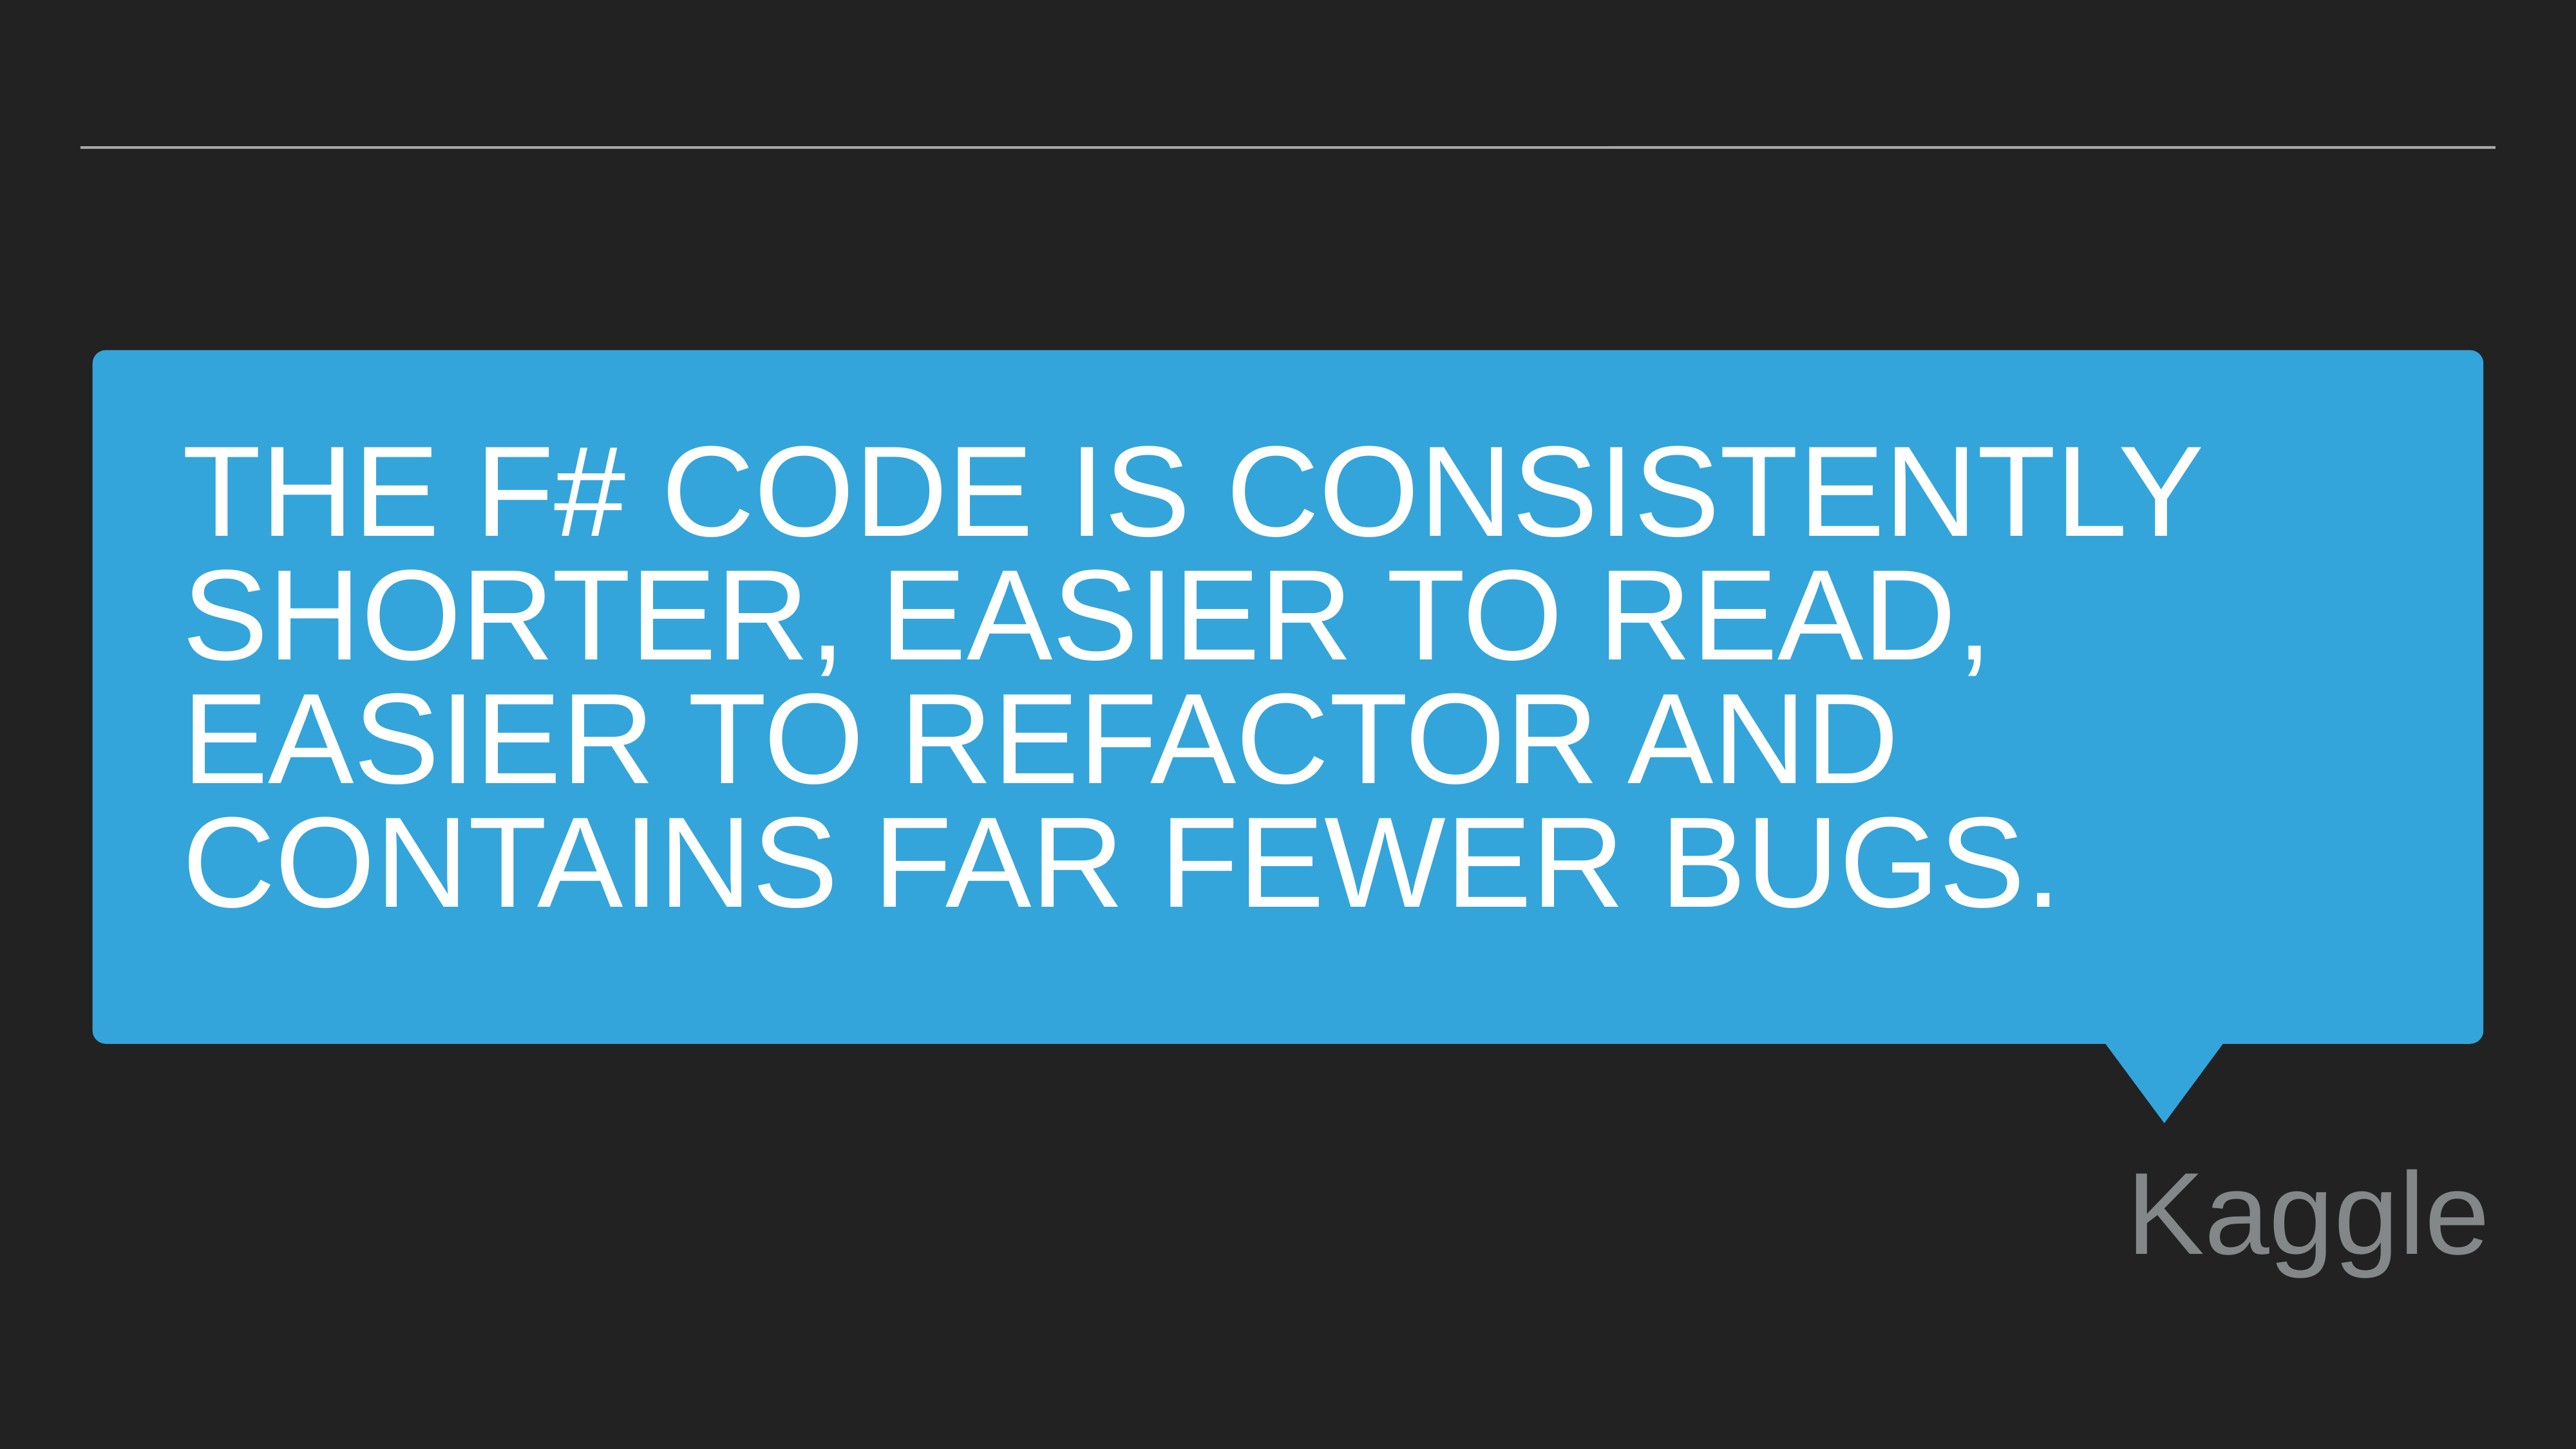

The F# code is consistently shorter, easier to read, easier to refactor and contains far fewer bugs.
Kaggle